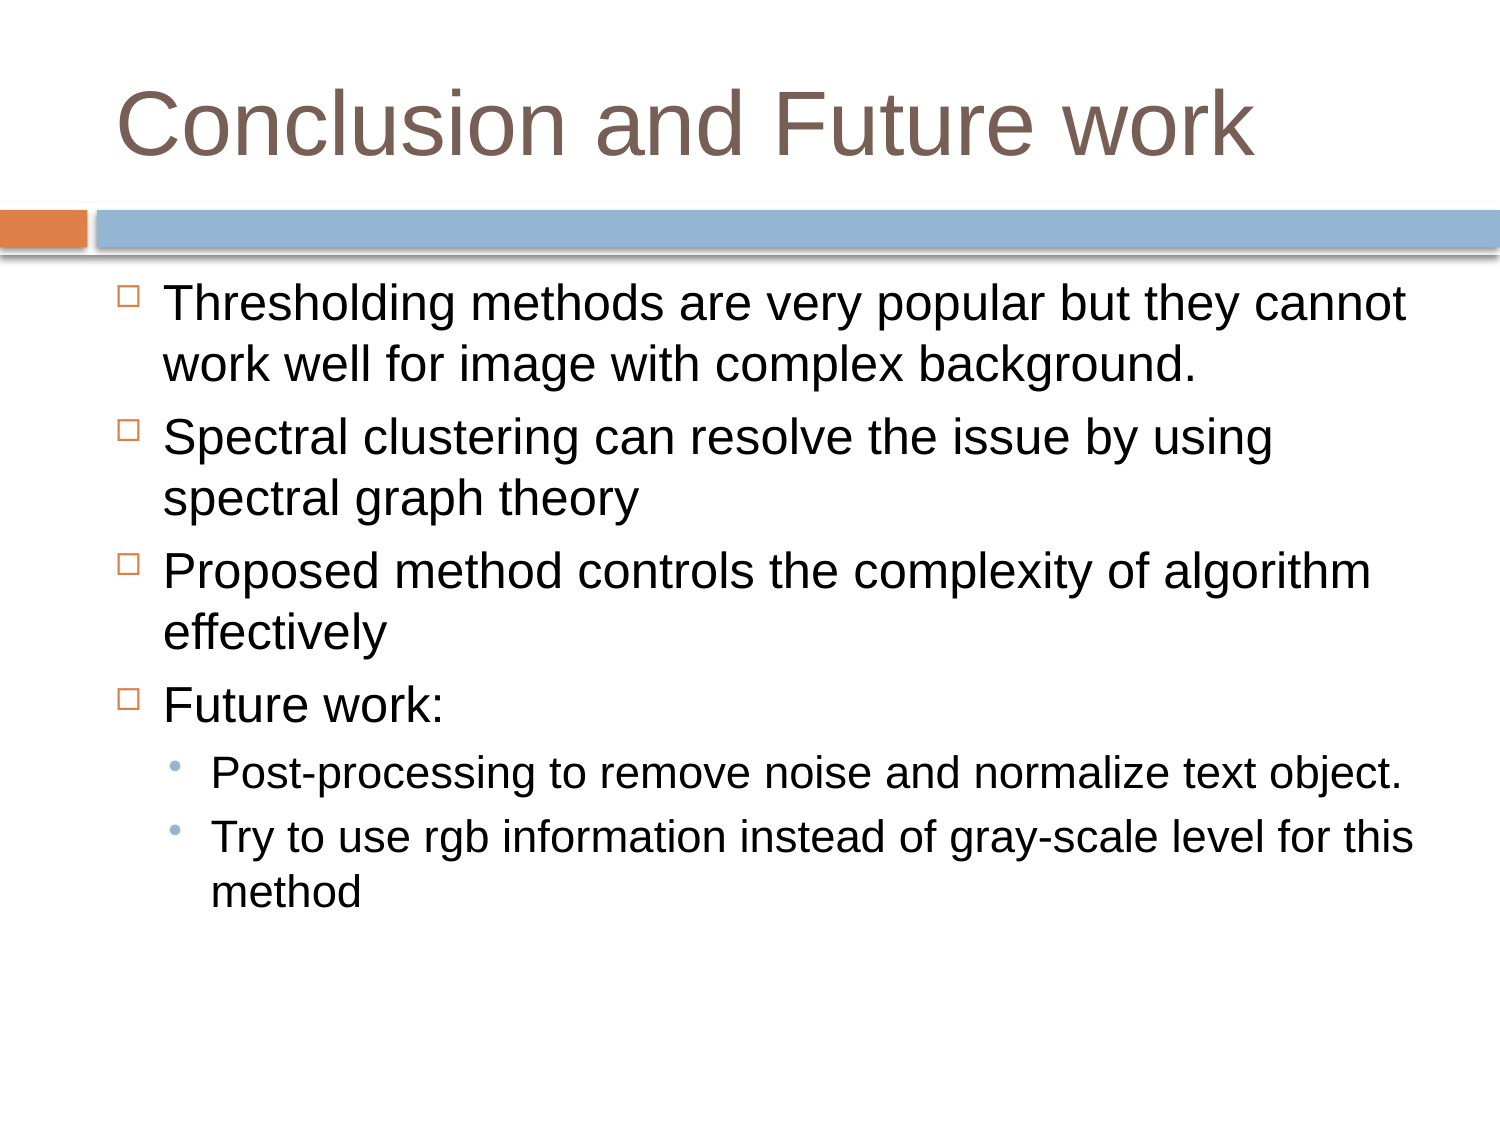

# Conclusion and Future work
Thresholding methods are very popular but they cannot work well for image with complex background.
Spectral clustering can resolve the issue by using spectral graph theory
Proposed method controls the complexity of algorithm effectively
Future work:
Post-processing to remove noise and normalize text object.
Try to use rgb information instead of gray-scale level for this method